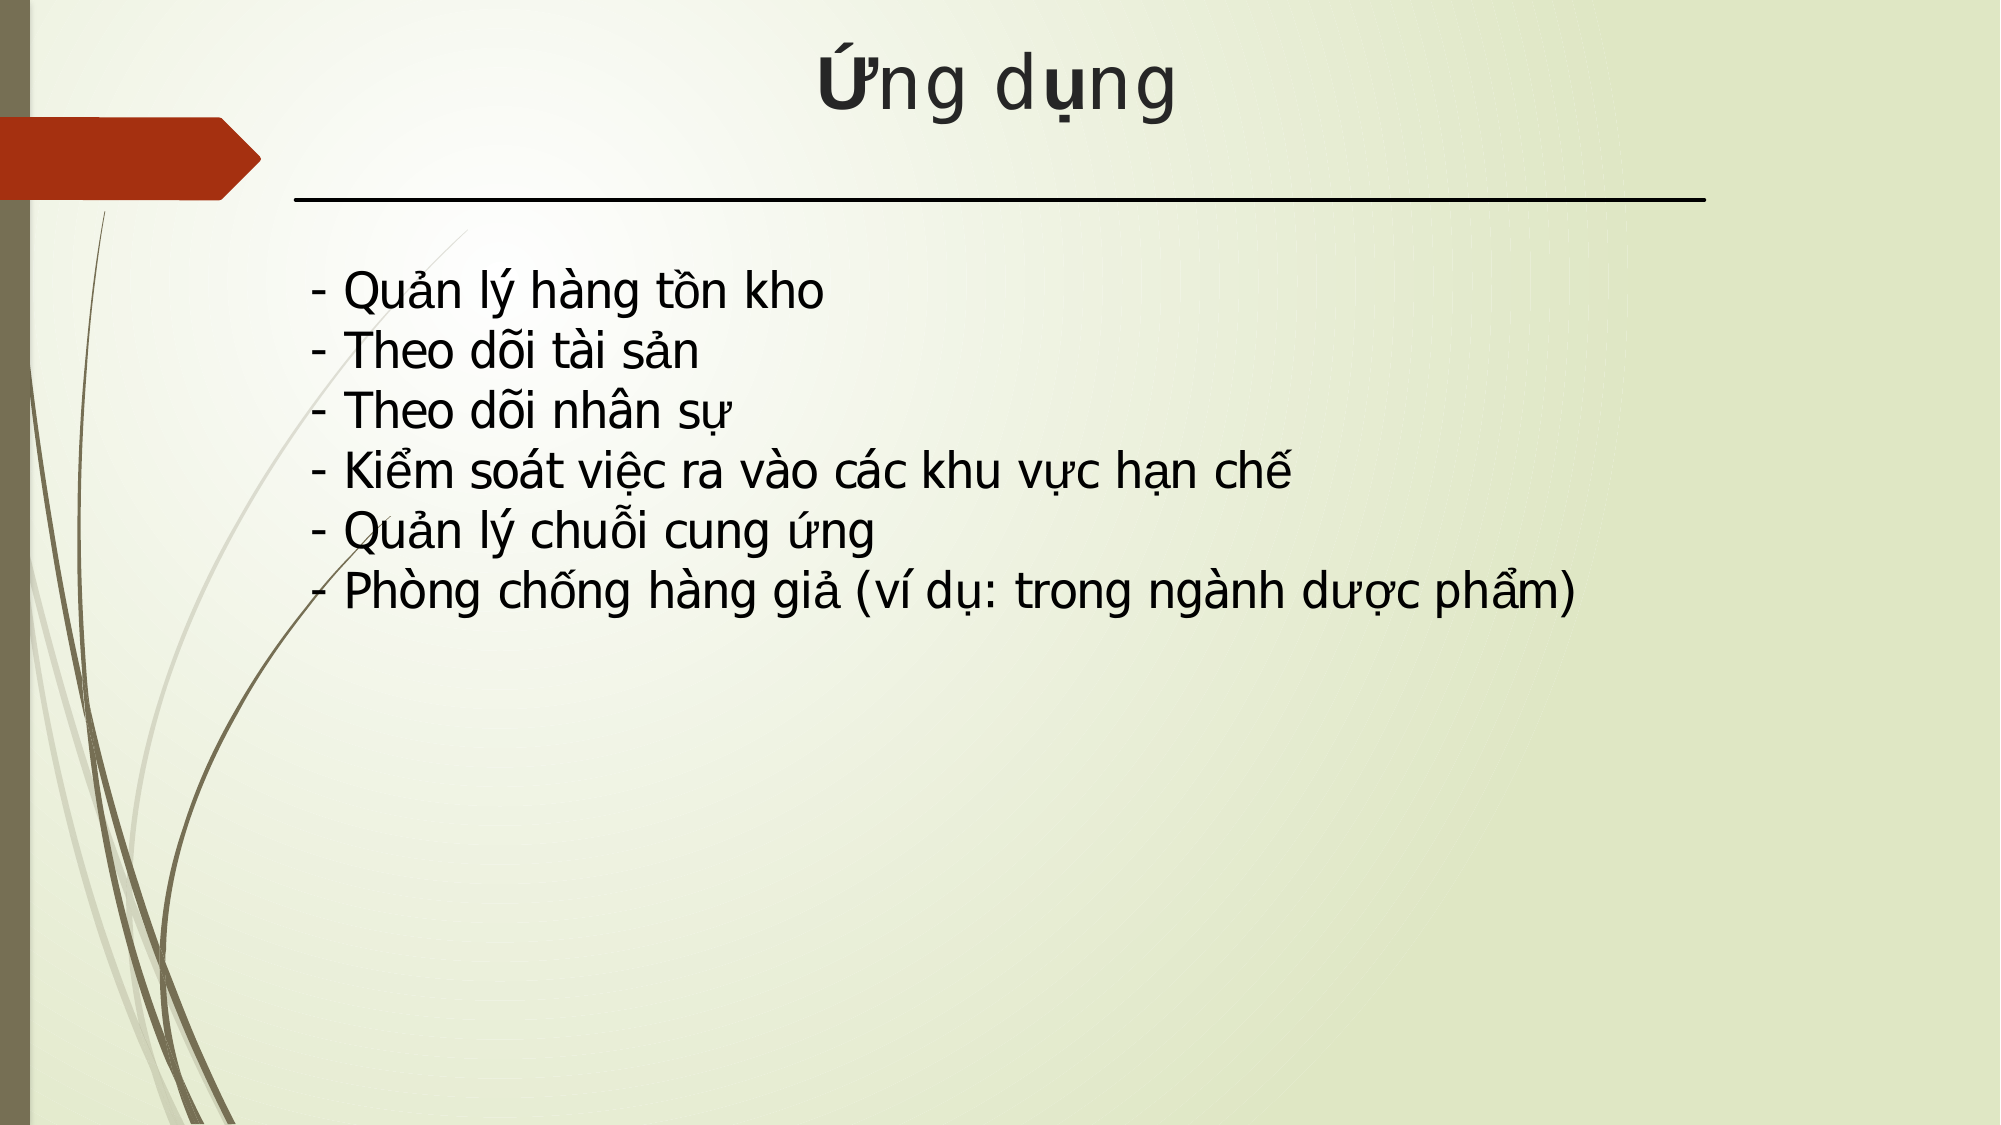

# Ứng dụng
- Quản lý hàng tồn kho
- Theo dõi tài sản
- Theo dõi nhân sự
- Kiểm soát việc ra vào các khu vực hạn chế
- Quản lý chuỗi cung ứng
- Phòng chống hàng giả (ví dụ: trong ngành dược phẩm)